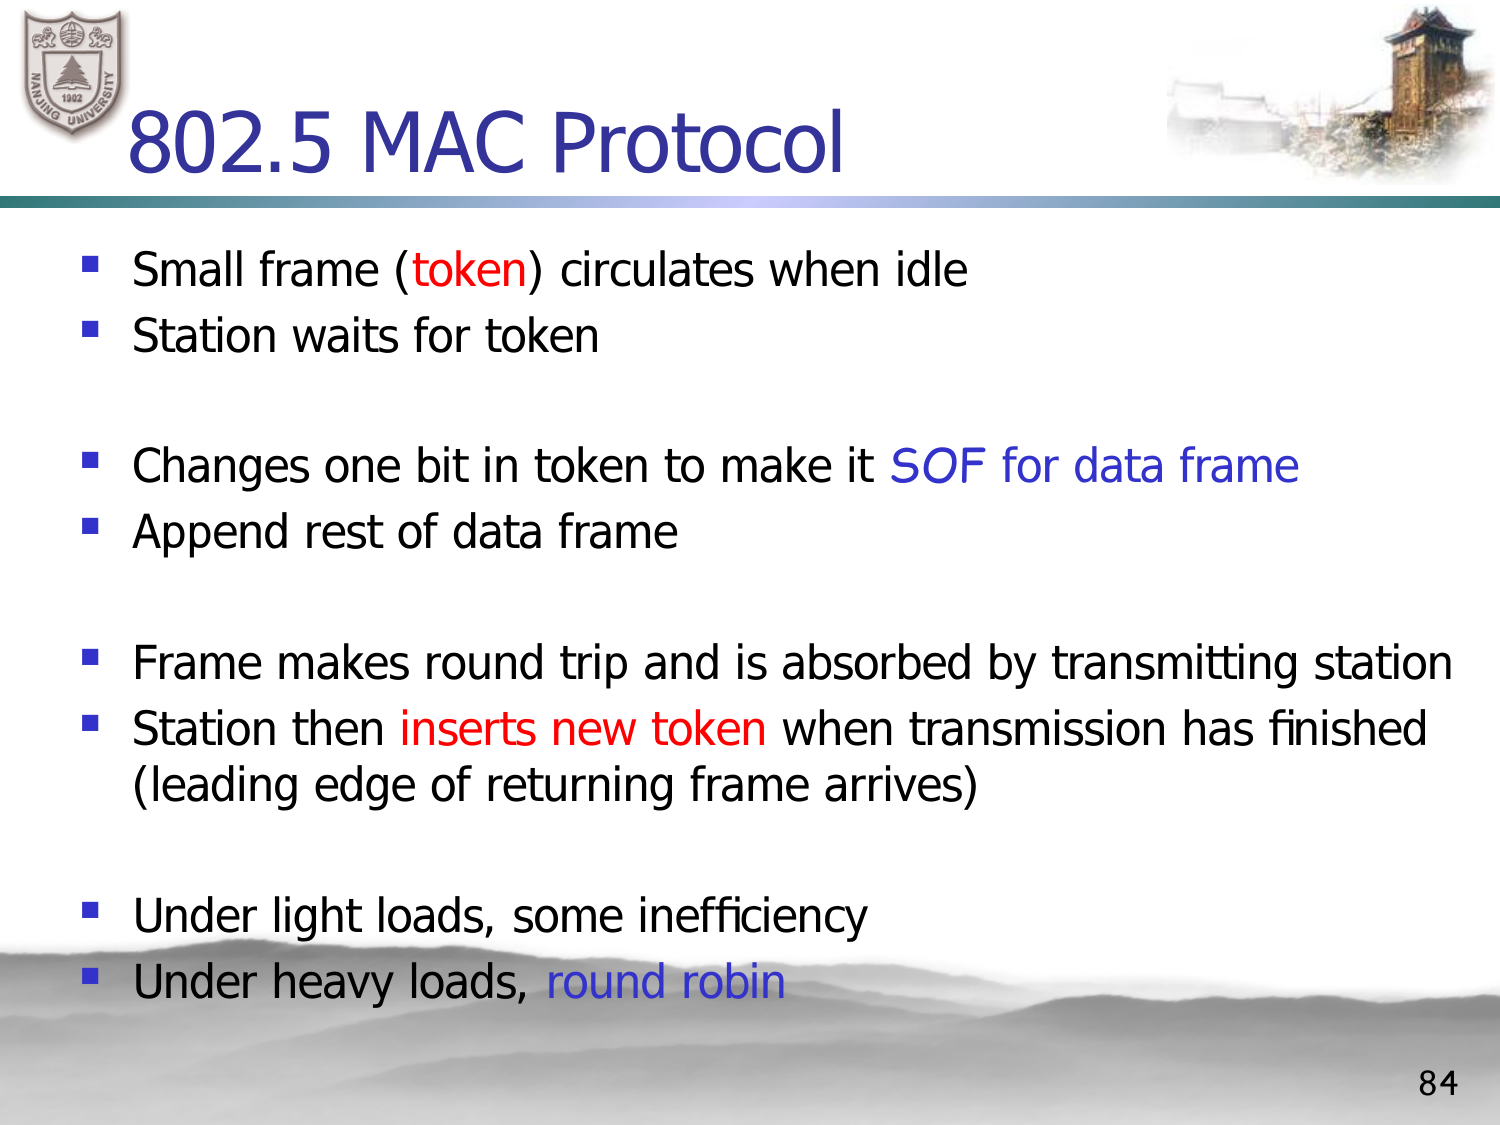

# 802.5 MAC Protocol
Small frame (token) circulates when idle
Station waits for token

Changes one bit in token to make it SOF for data frame
Append rest of data frame

Frame makes round trip and is absorbed by transmitting station
Station then inserts new token when transmission has finished (leading edge of returning frame arrives)

Under light loads, some inefficiency
Under heavy loads, round robin
84